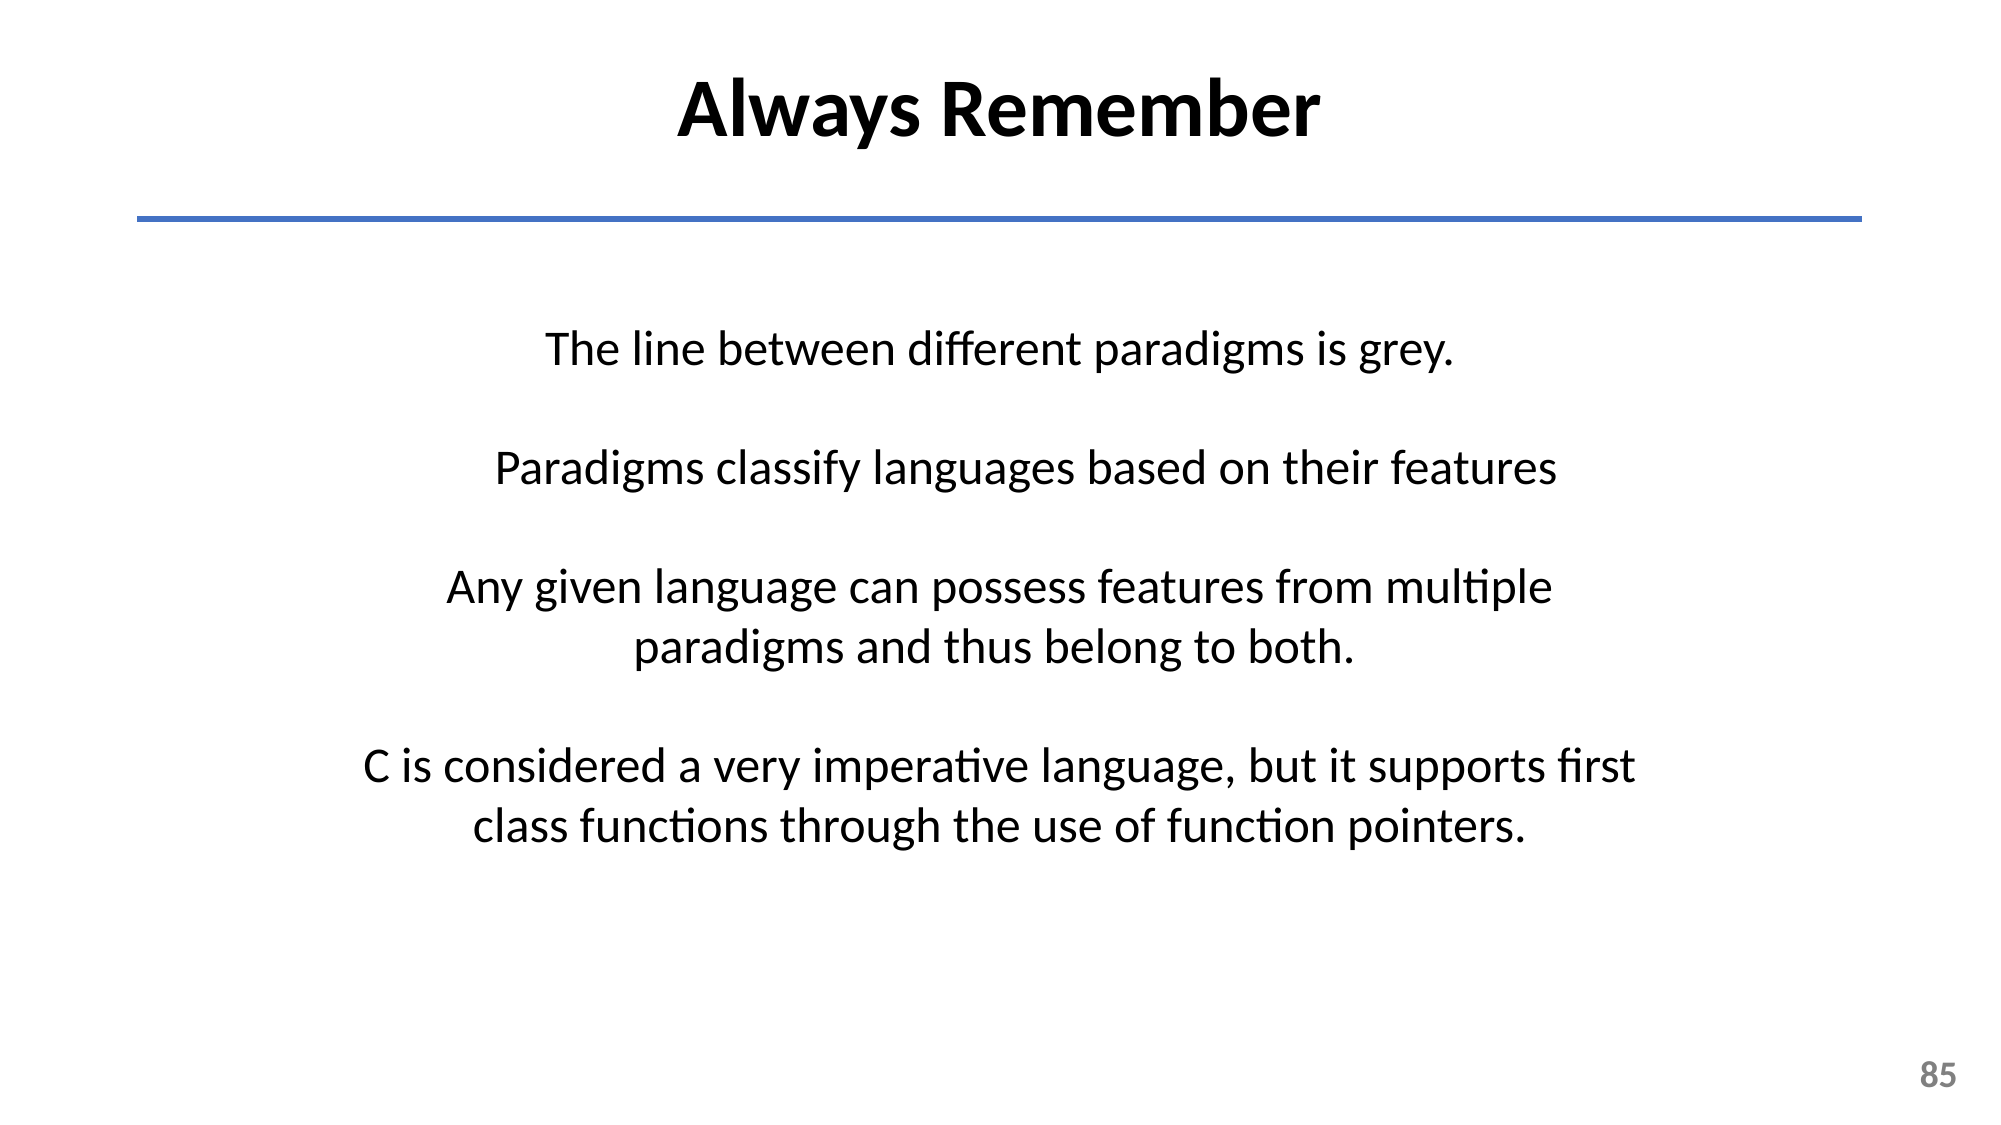

Always Remember
The line between different paradigms is grey.
Paradigms classify languages based on their features
Any given language can possess features from multiple paradigms and thus belong to both.
C is considered a very imperative language, but it supports first class functions through the use of function pointers.
85